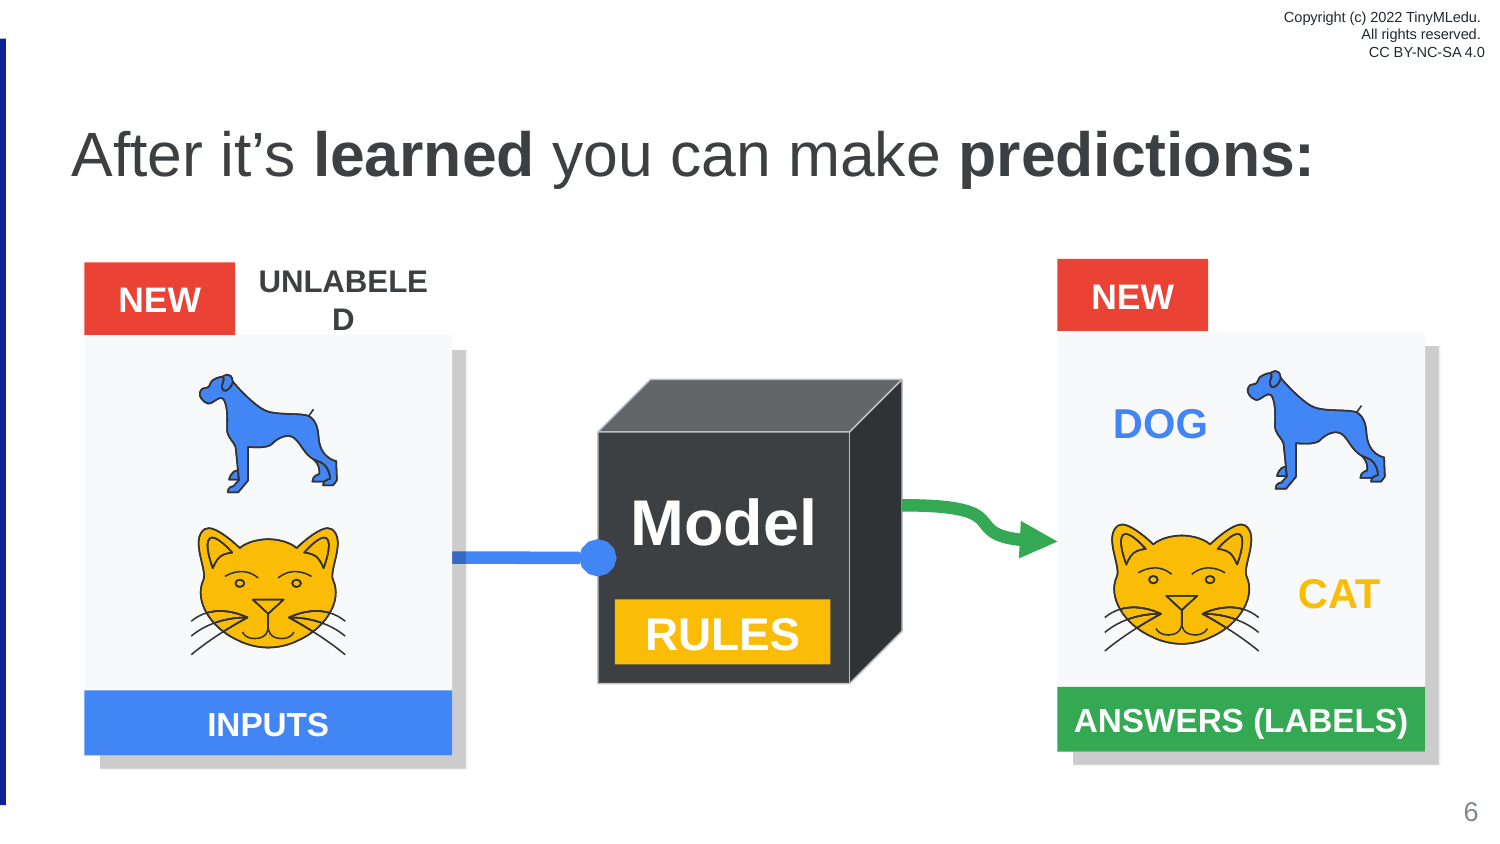

After it’s learned you can make predictions:
NEW
NEW
UNLABELED

Model

DOG

CAT
RULES
ANSWERS (LABELS)
INPUTS
6